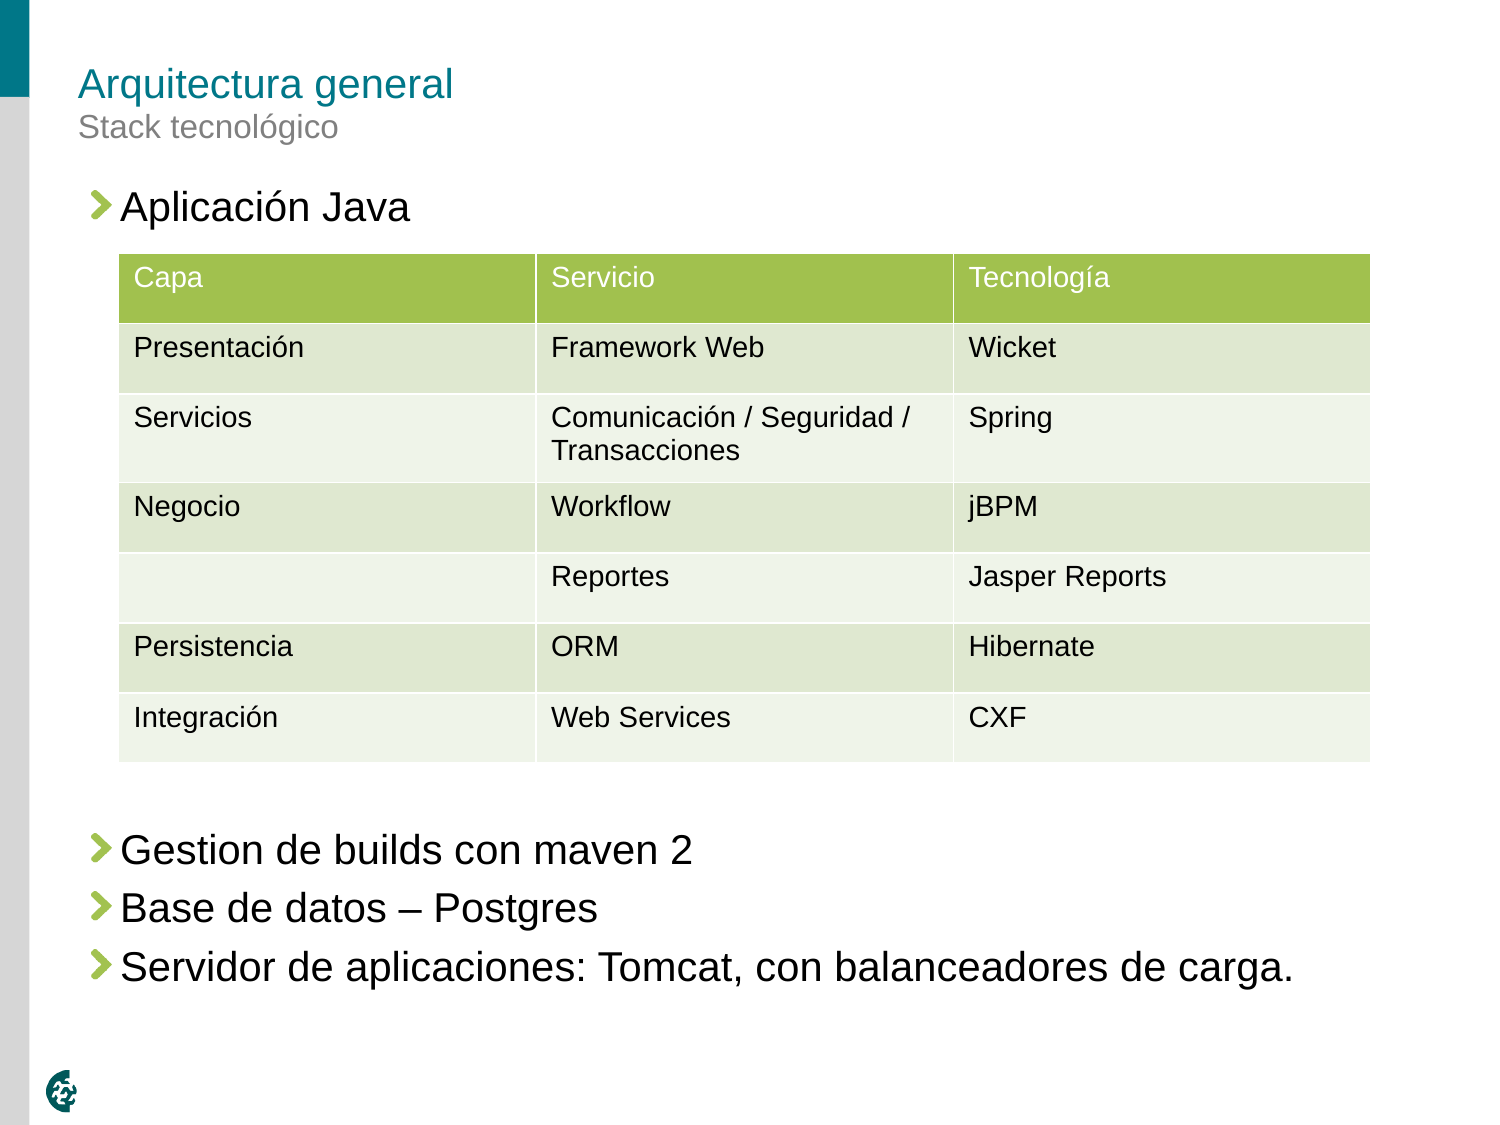

# Arquitectura general
Stack tecnológico
Aplicación Java

Gestion de builds con maven 2
Base de datos – Postgres
Servidor de aplicaciones: Tomcat, con balanceadores de carga.
| Capa | Servicio | Tecnología |
| --- | --- | --- |
| Presentación | Framework Web | Wicket |
| Servicios | Comunicación / Seguridad / Transacciones | Spring |
| Negocio | Workflow | jBPM |
|  | Reportes | Jasper Reports |
| Persistencia | ORM | Hibernate |
| Integración | Web Services | CXF |